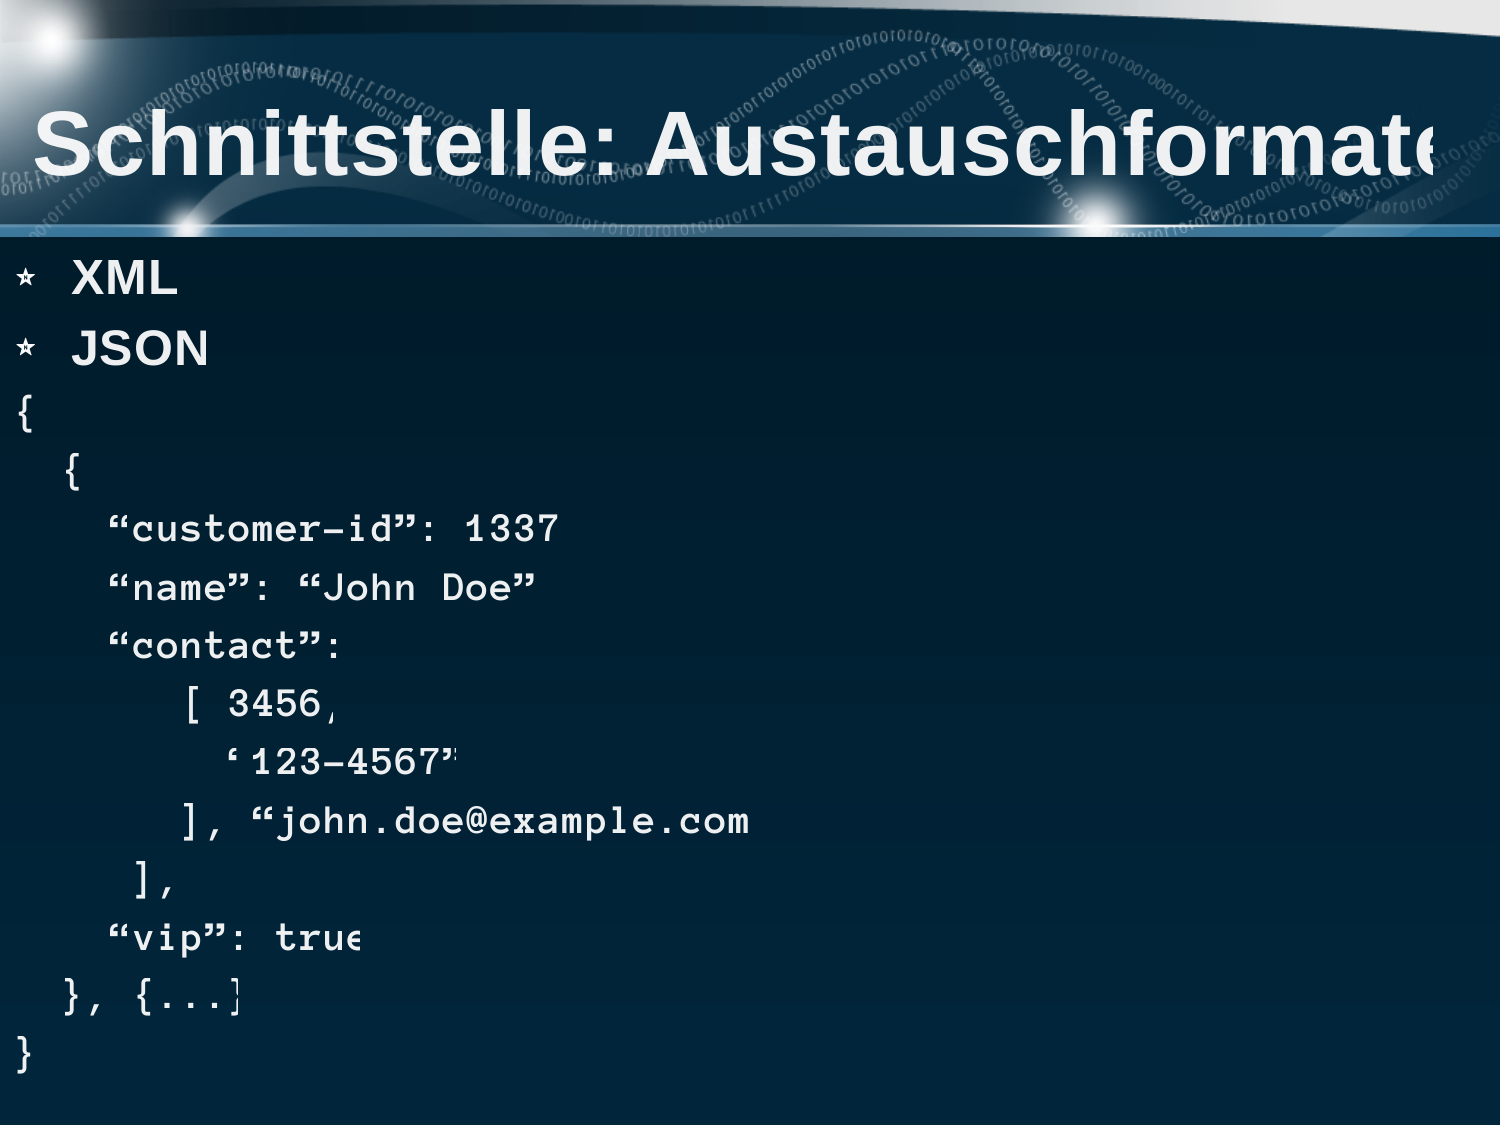

# Schnittstelle: Austauschformate
XML
JSON
{
  {
    “customer-id”: 1337,
    “name”: “John Doe”,
    “contact”: [
       [ 3456,
         “123-4567”
       ], “john.doe@example.com”
     ],
    “vip”: true
  }, {...}
}